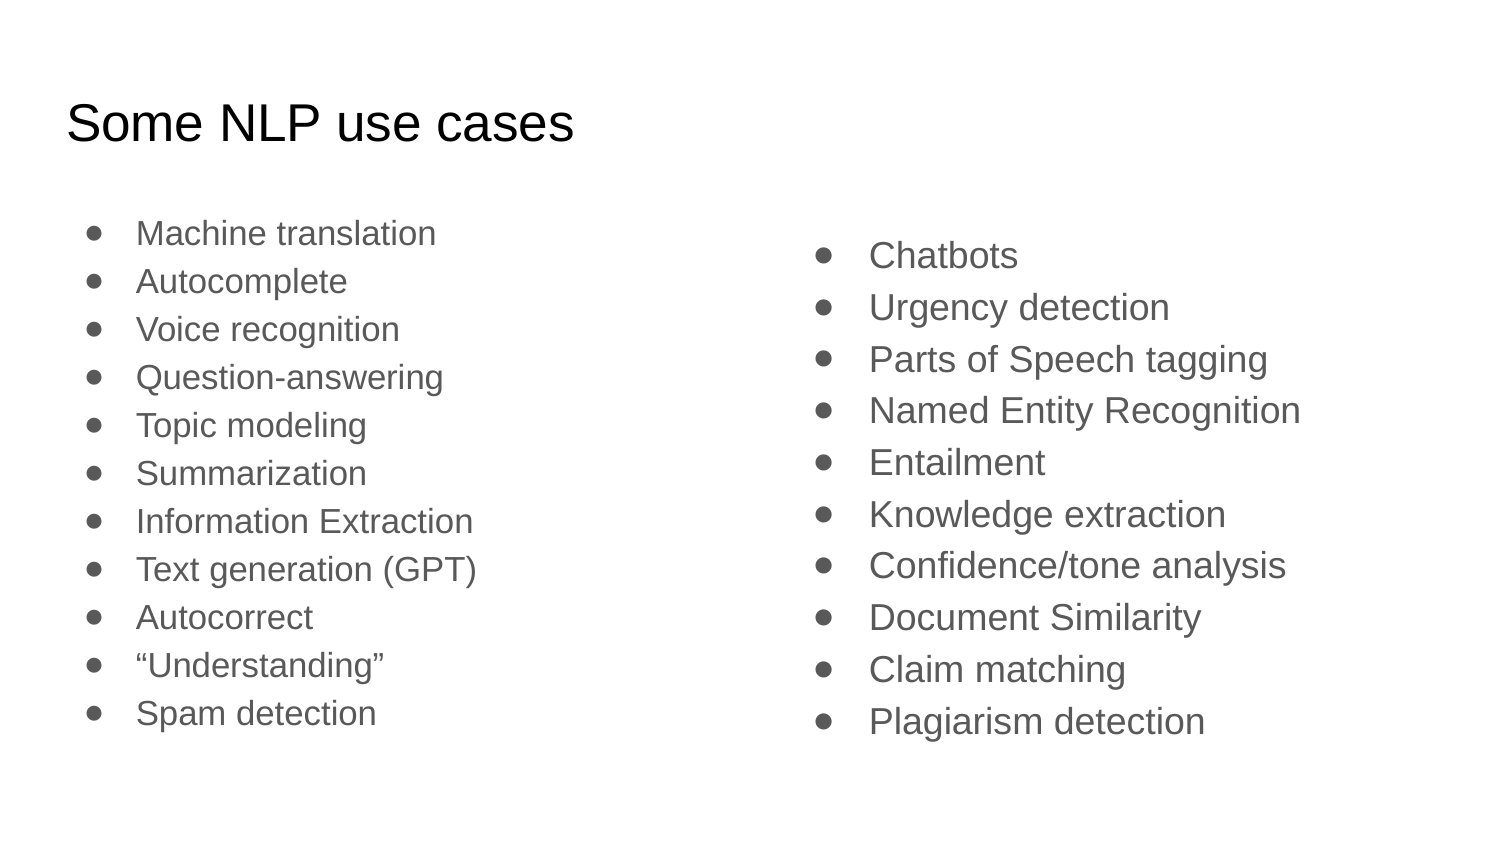

# Some NLP use cases
Machine translation
Autocomplete
Voice recognition
Question-answering
Topic modeling
Summarization
Information Extraction
Text generation (GPT)
Autocorrect
“Understanding”
Spam detection
Chatbots
Urgency detection
Parts of Speech tagging
Named Entity Recognition
Entailment
Knowledge extraction
Confidence/tone analysis
Document Similarity
Claim matching
Plagiarism detection